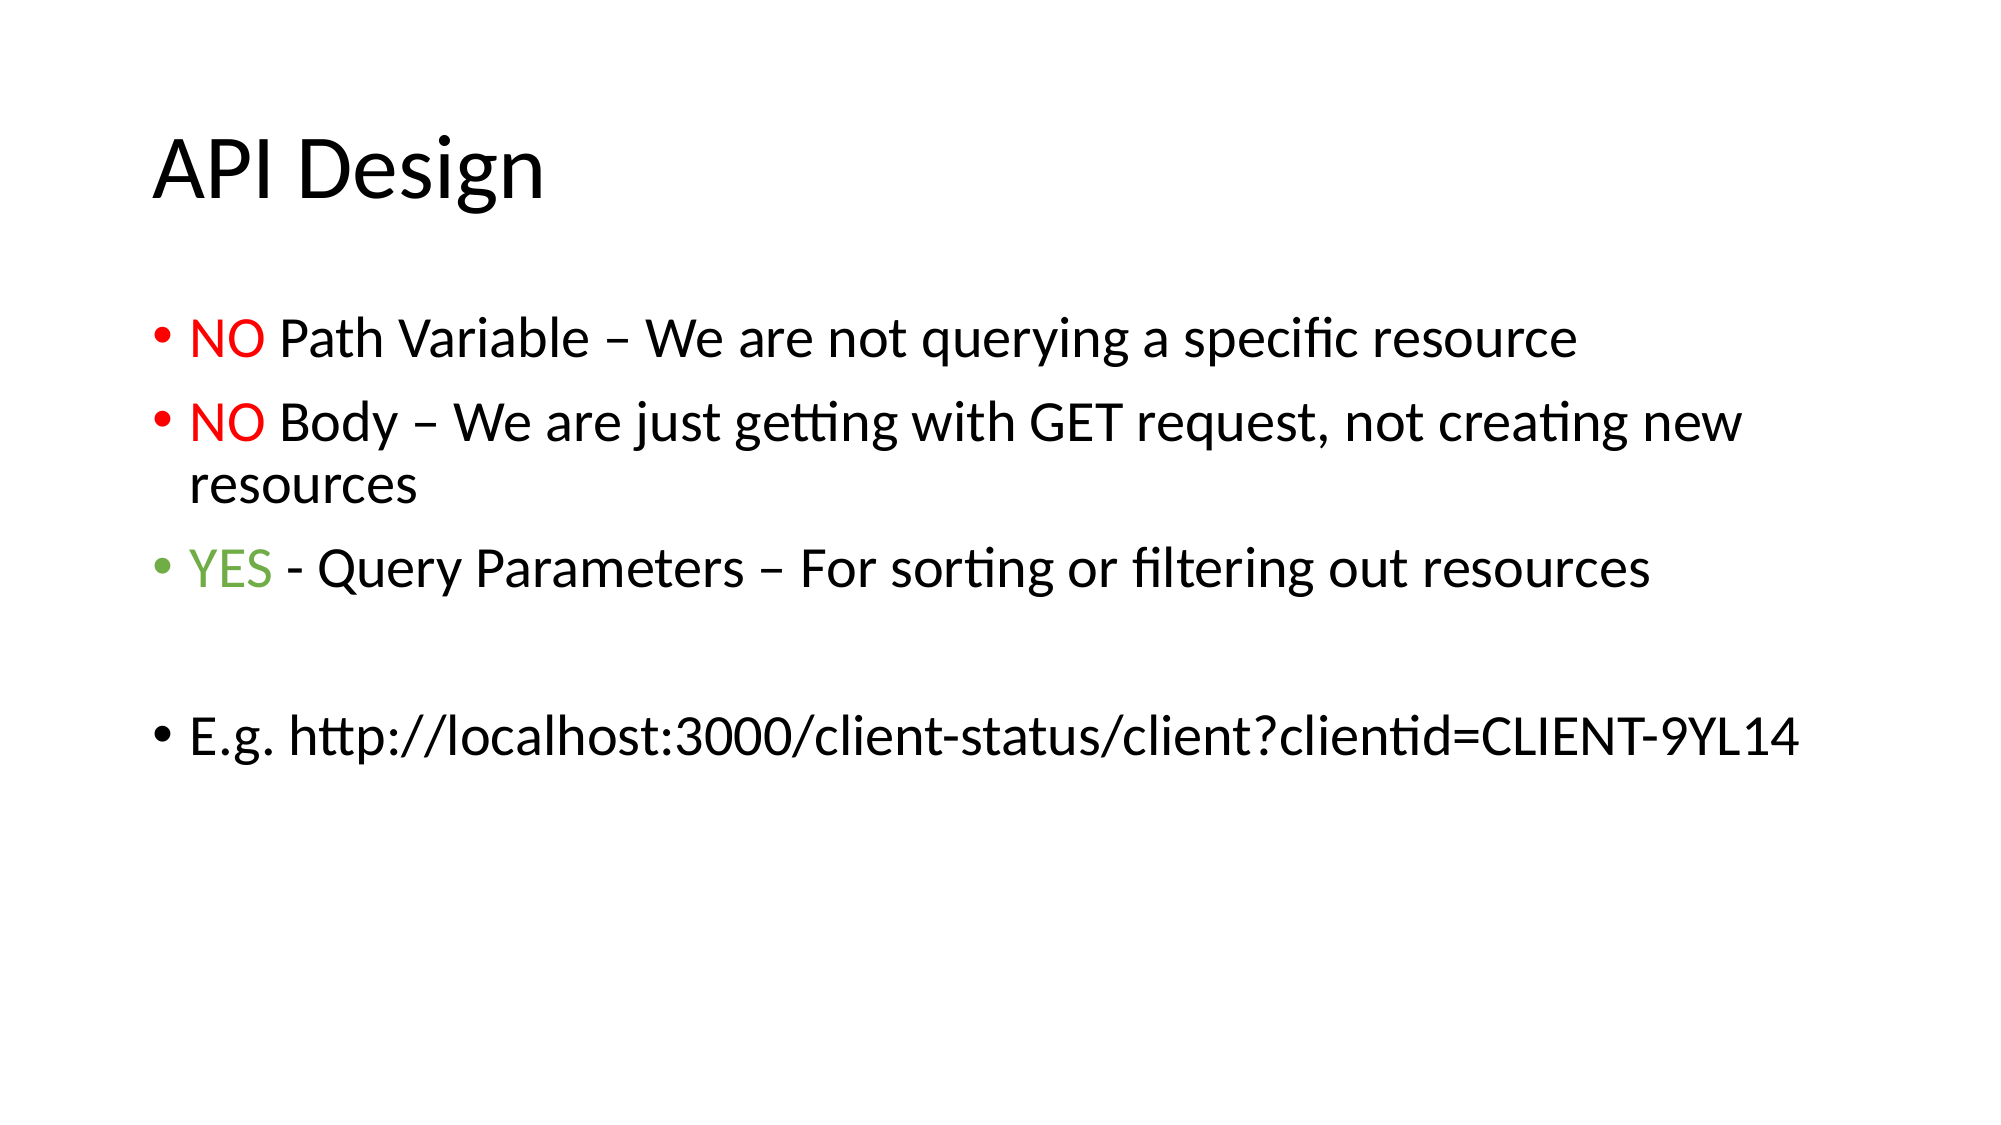

# API Design
NO Path Variable – We are not querying a specific resource
NO Body – We are just getting with GET request, not creating new resources
YES - Query Parameters – For sorting or filtering out resources

E.g. http://localhost:3000/client-status/client?clientid=CLIENT-9YL14